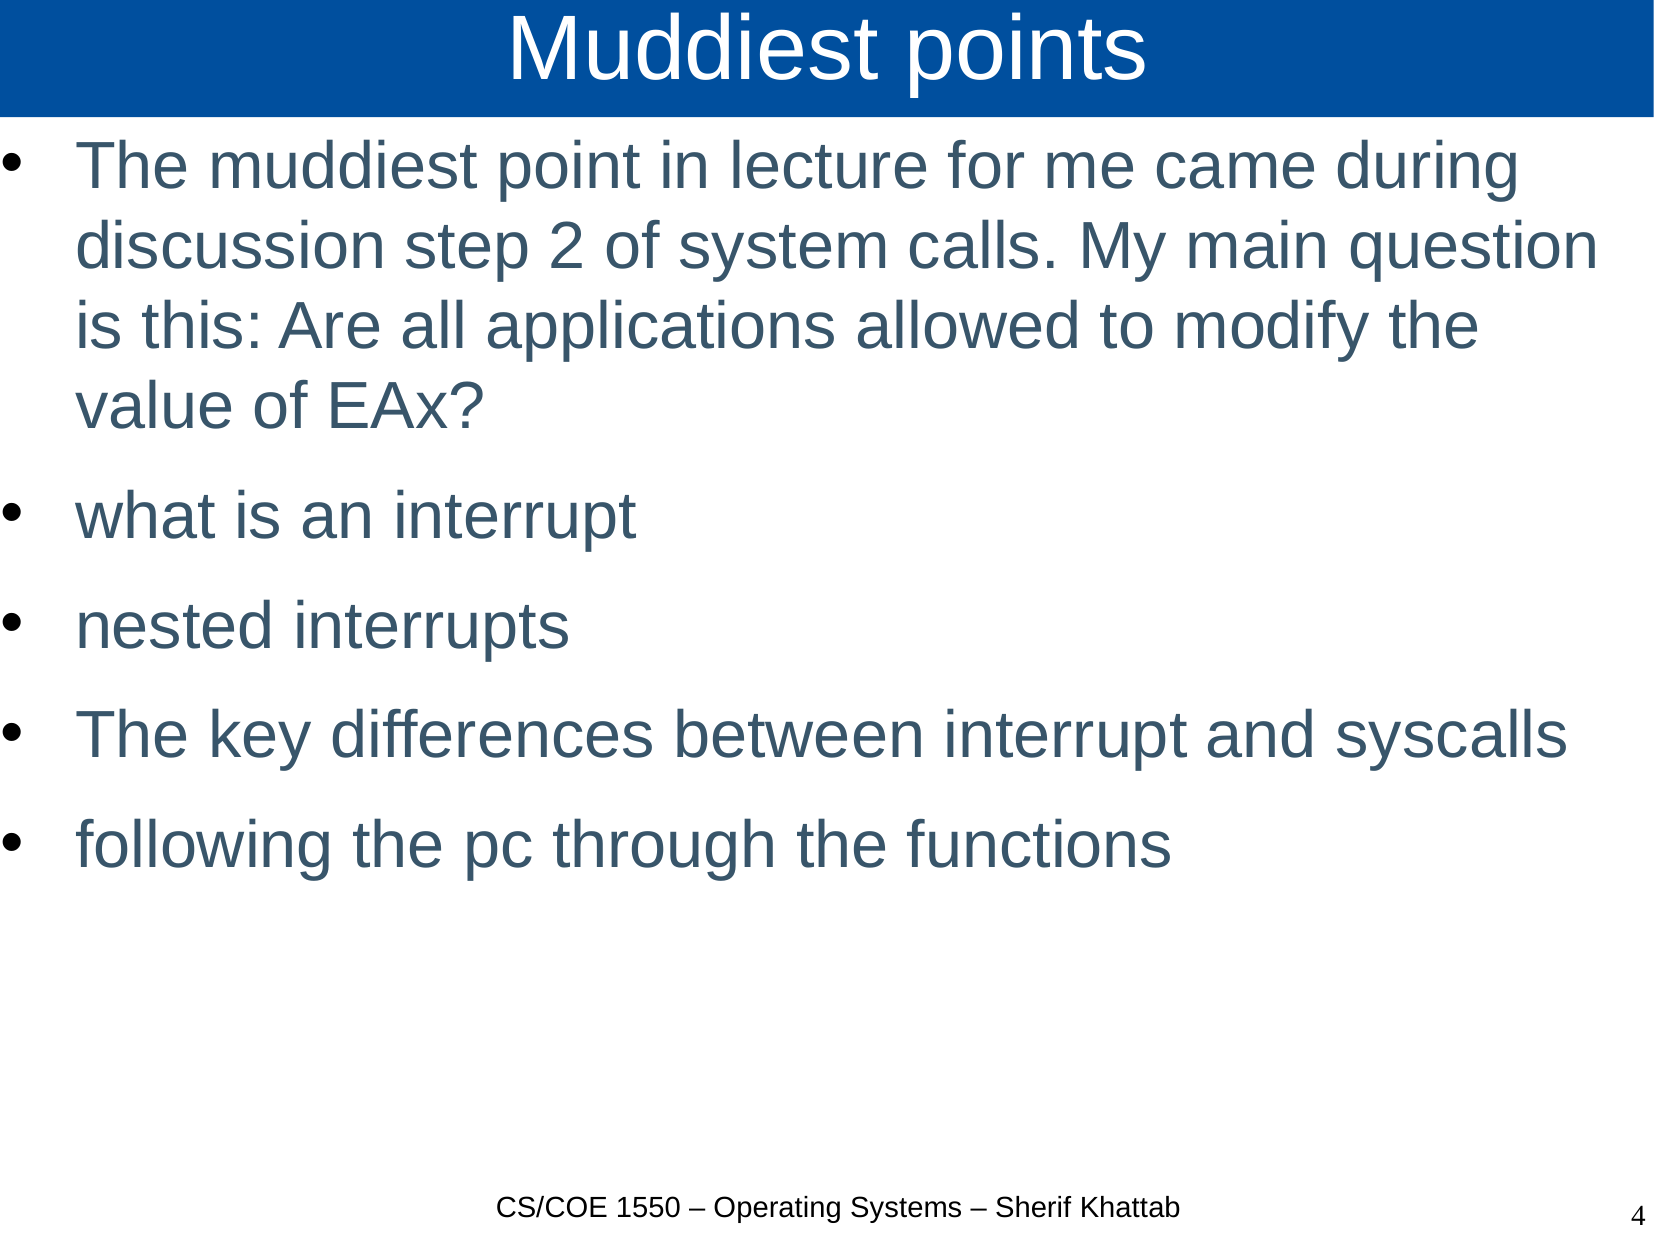

# Muddiest points
The muddiest point in lecture for me came during discussion step 2 of system calls. My main question is this: Are all applications allowed to modify the value of EAx?
what is an interrupt
nested interrupts
The key differences between interrupt and syscalls
following the pc through the functions

CS/COE 1550 – Operating Systems – Sherif Khattab
4